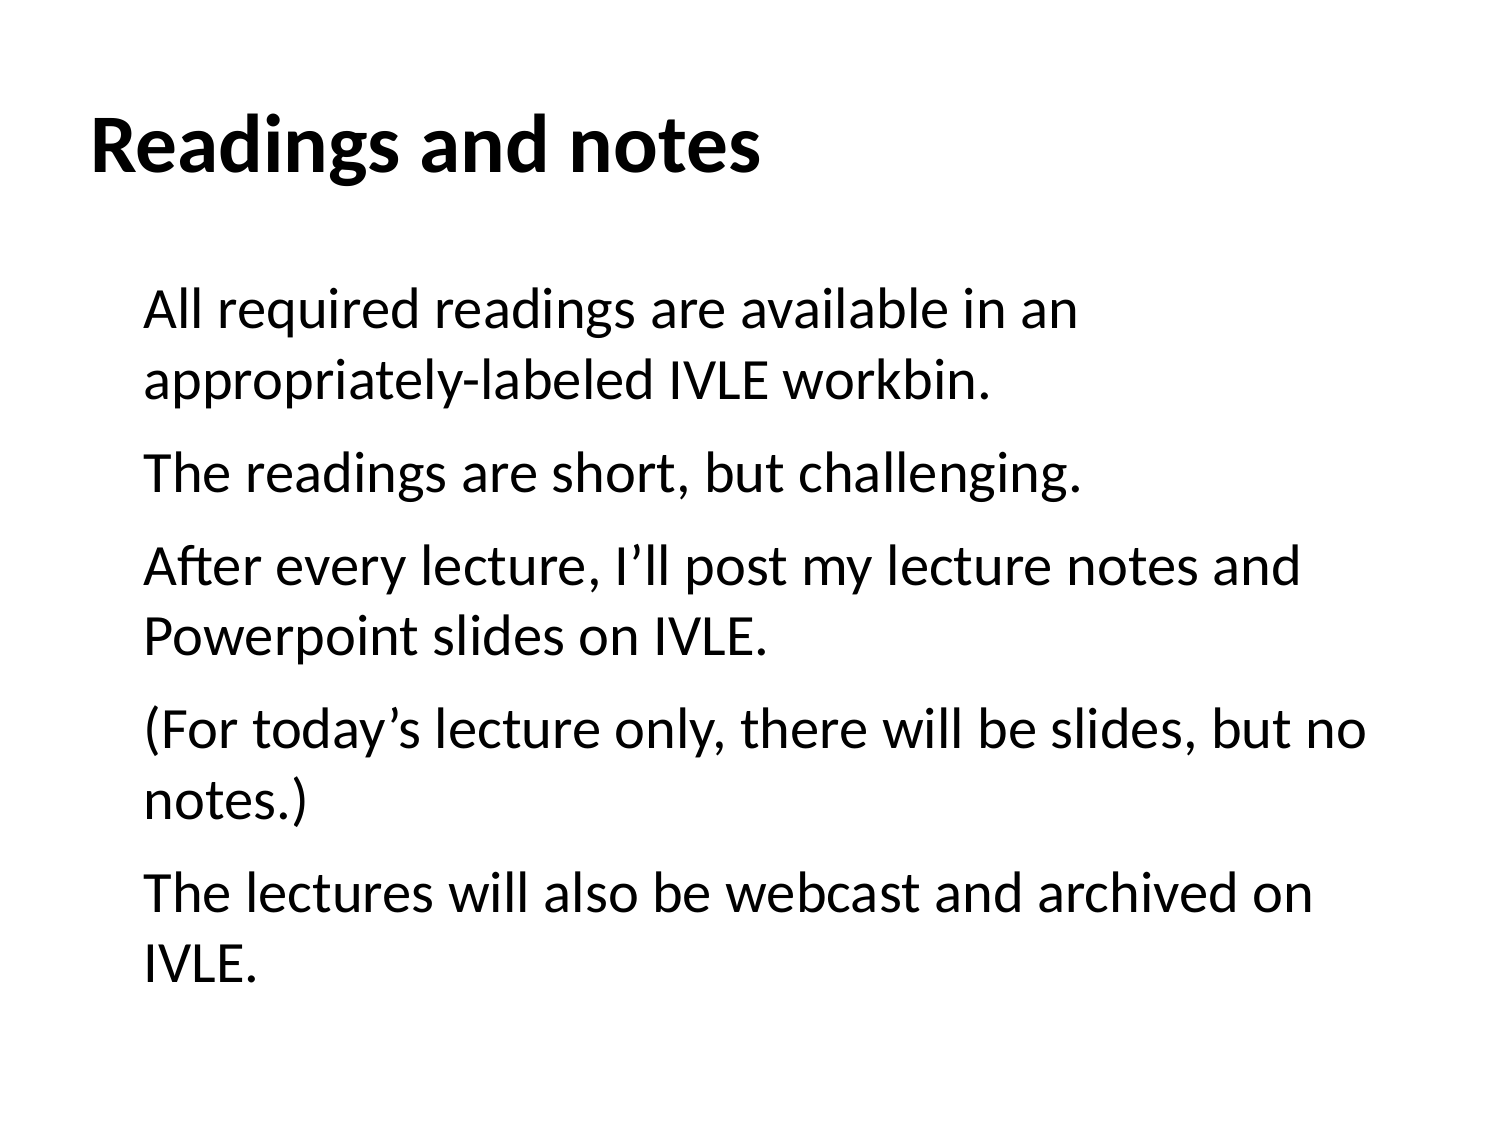

# Readings and notes
All required readings are available in an appropriately-labeled IVLE workbin.
The readings are short, but challenging.
After every lecture, I’ll post my lecture notes and Powerpoint slides on IVLE.
(For today’s lecture only, there will be slides, but no notes.)
The lectures will also be webcast and archived on IVLE.